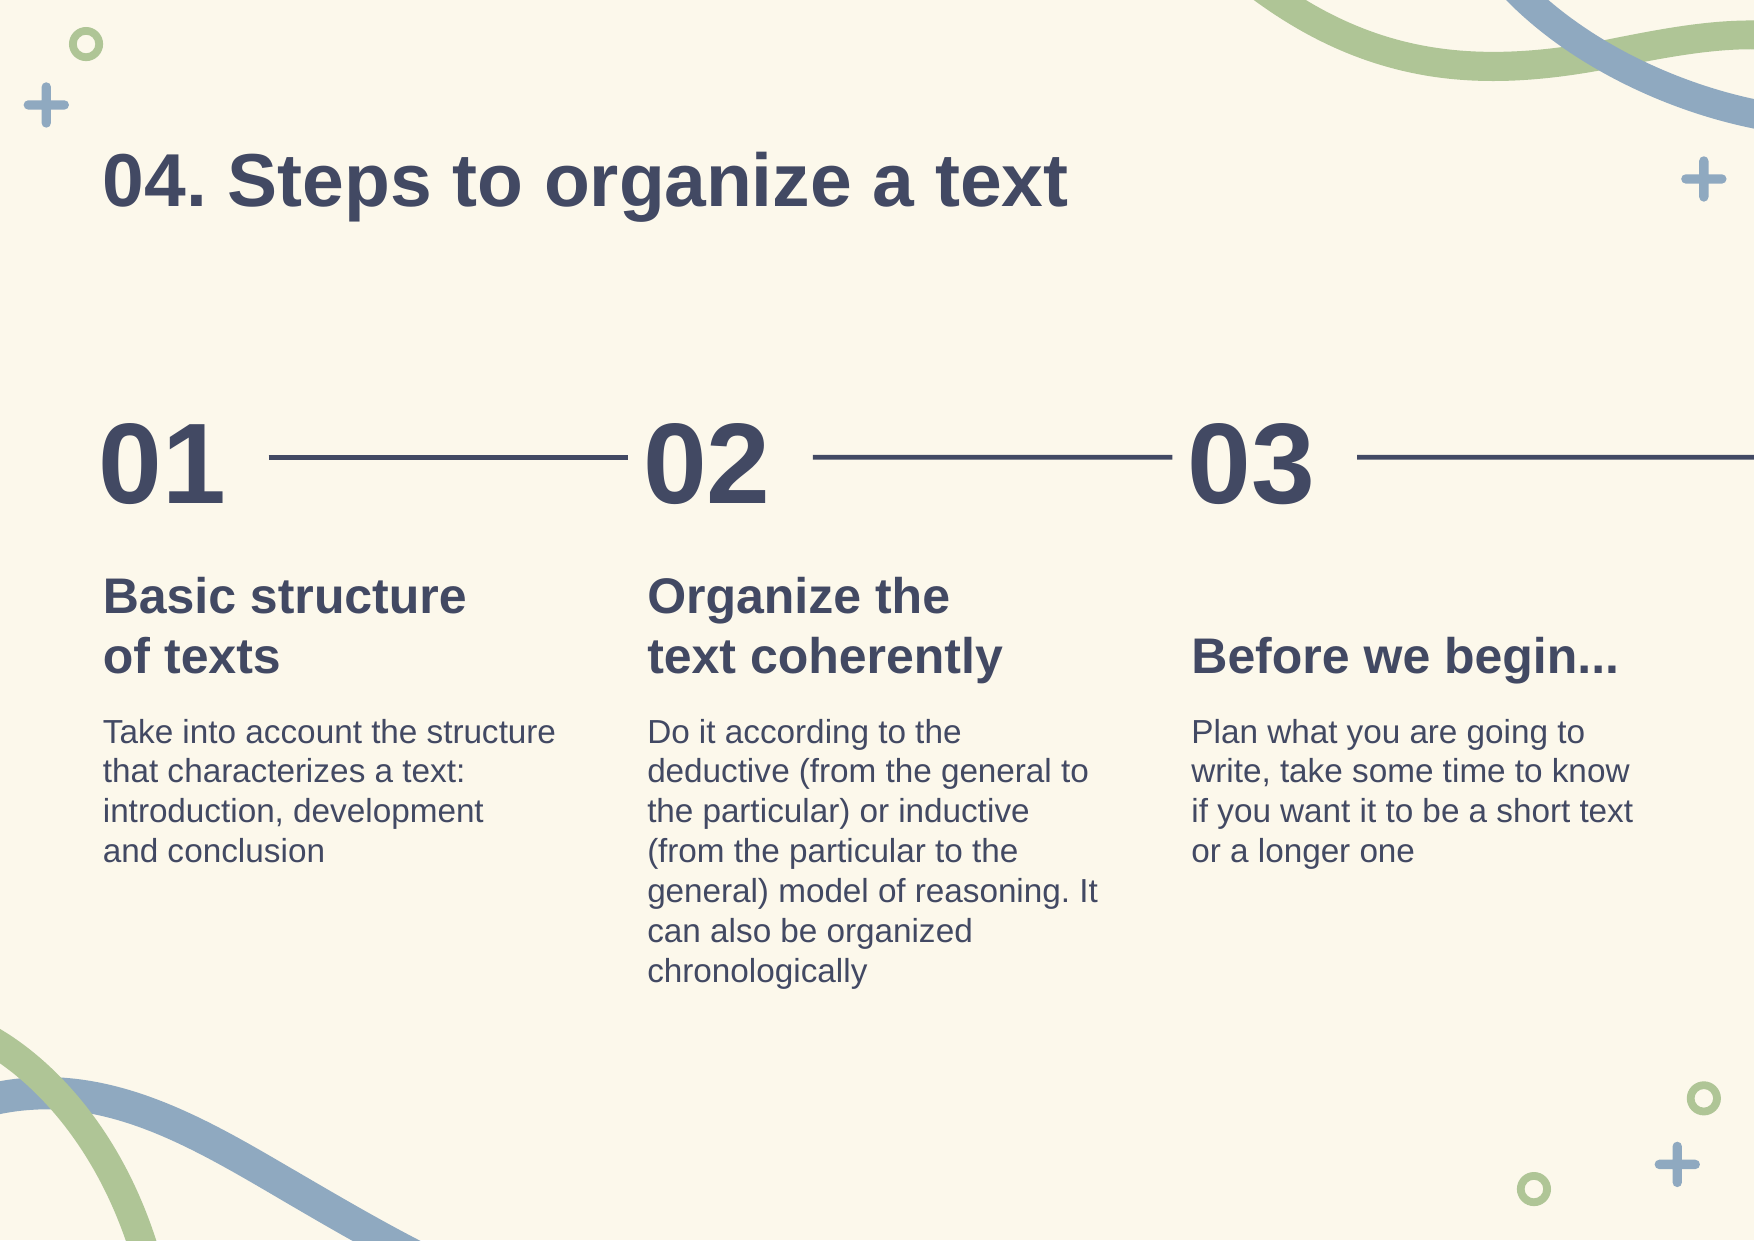

# 04. Steps to organize a text
01
02
03
Basic structure
of texts
Organize the
text coherently
Before we begin...
Take into account the structure that characterizes a text: introduction, development
and conclusion
Do it according to the deductive (from the general to the particular) or inductive (from the particular to the general) model of reasoning. It can also be organized chronologically

Plan what you are going to write, take some time to know if you want it to be a short text or a longer one